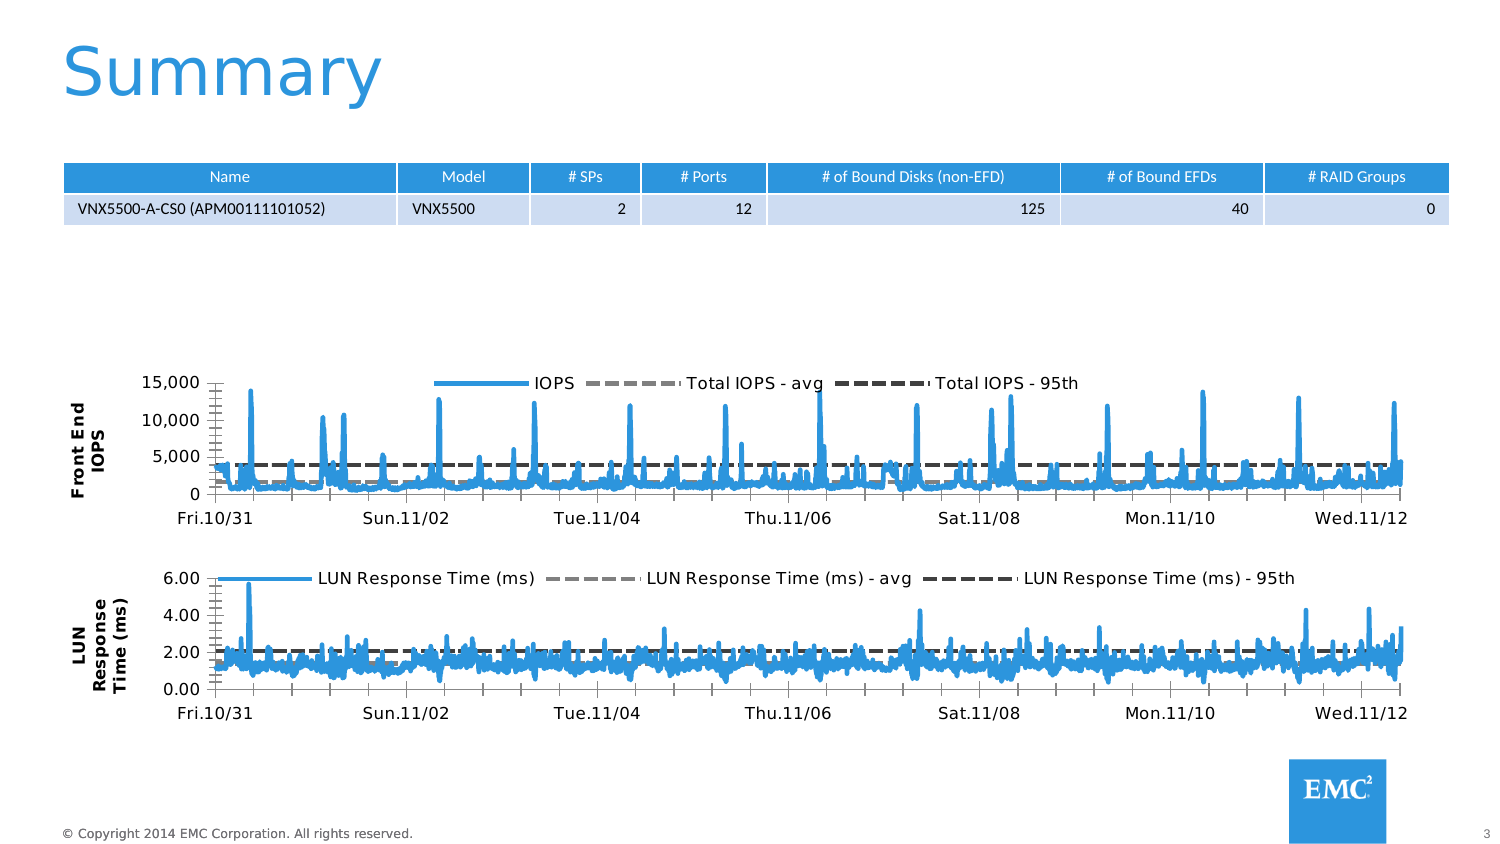

# Summary
| Name | Model | # SPs | # Ports | # of Bound Disks (non-EFD) | # of Bound EFDs | # RAID Groups |
| --- | --- | --- | --- | --- | --- | --- |
| VNX5500-A-CS0 (APM00111101052) | VNX5500 | 2 | 12 | 125 | 40 | 0 |

### Chart

| Category | IOPS | Total IOPS - avg | Total IOPS - 95th |
|---|---|---|---|

### Chart

| Category | LUN Response Time (ms) | LUN Response Time (ms) - avg | LUN Response Time (ms) - 95th |
|---|---|---|---|